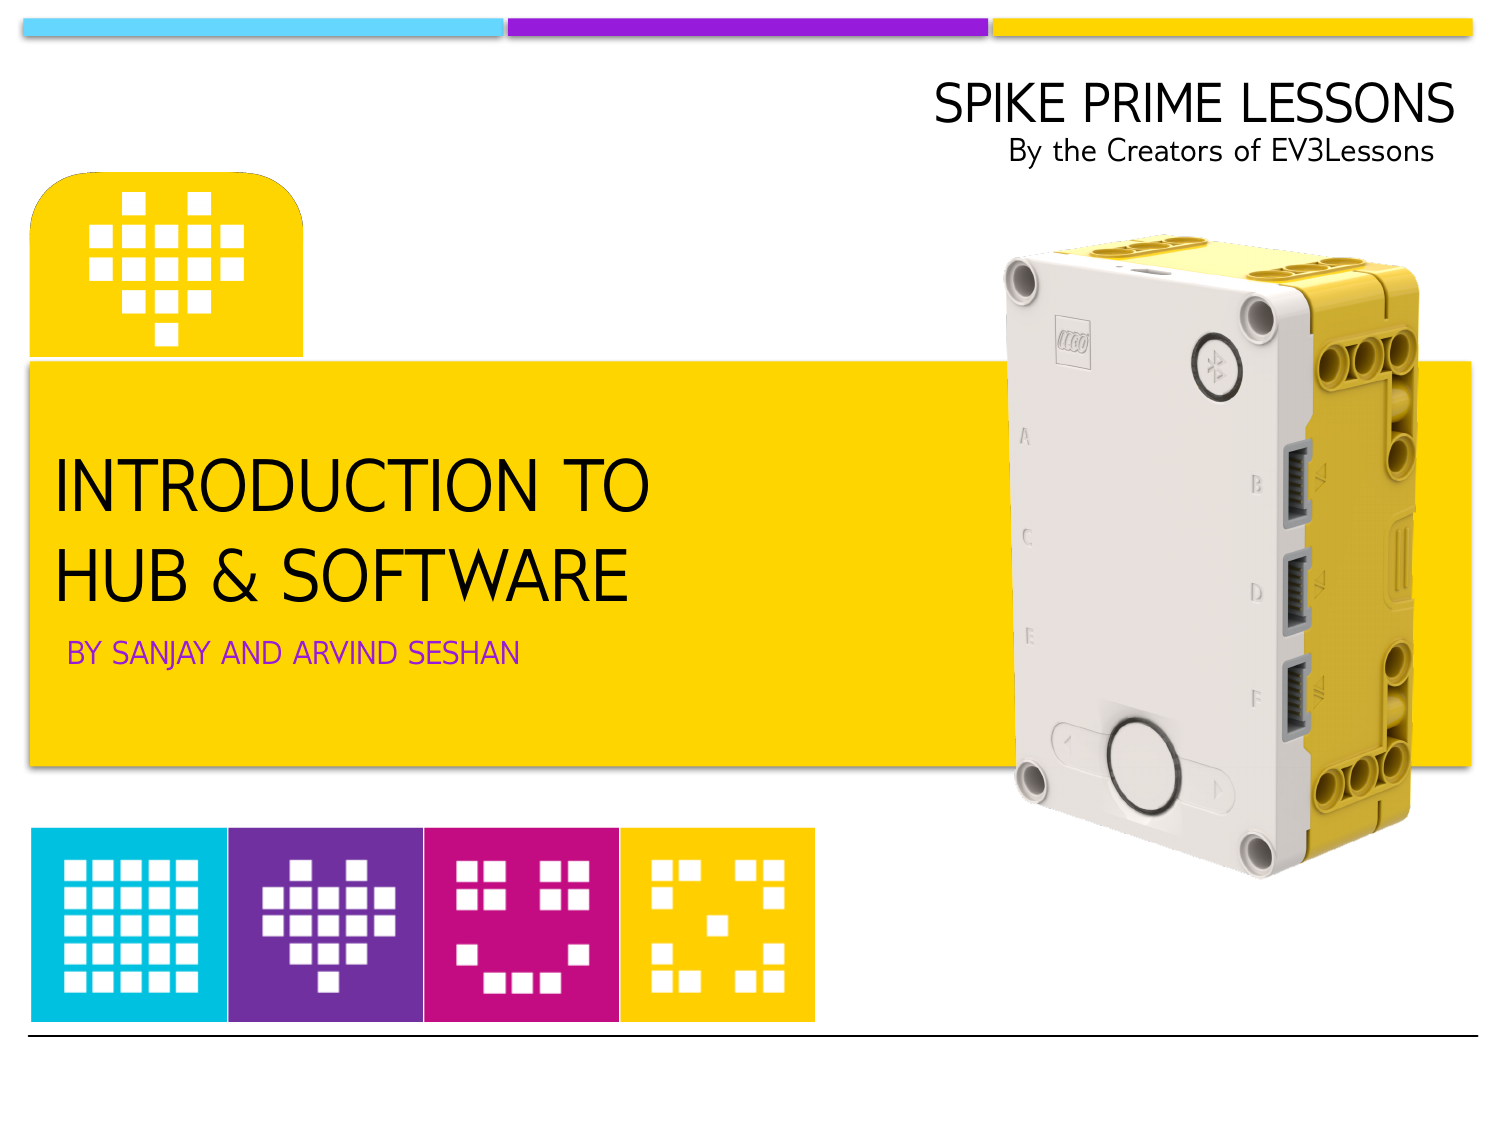

# Introduction to HUB & software
BY SANJAY AND ARVIND SESHAN